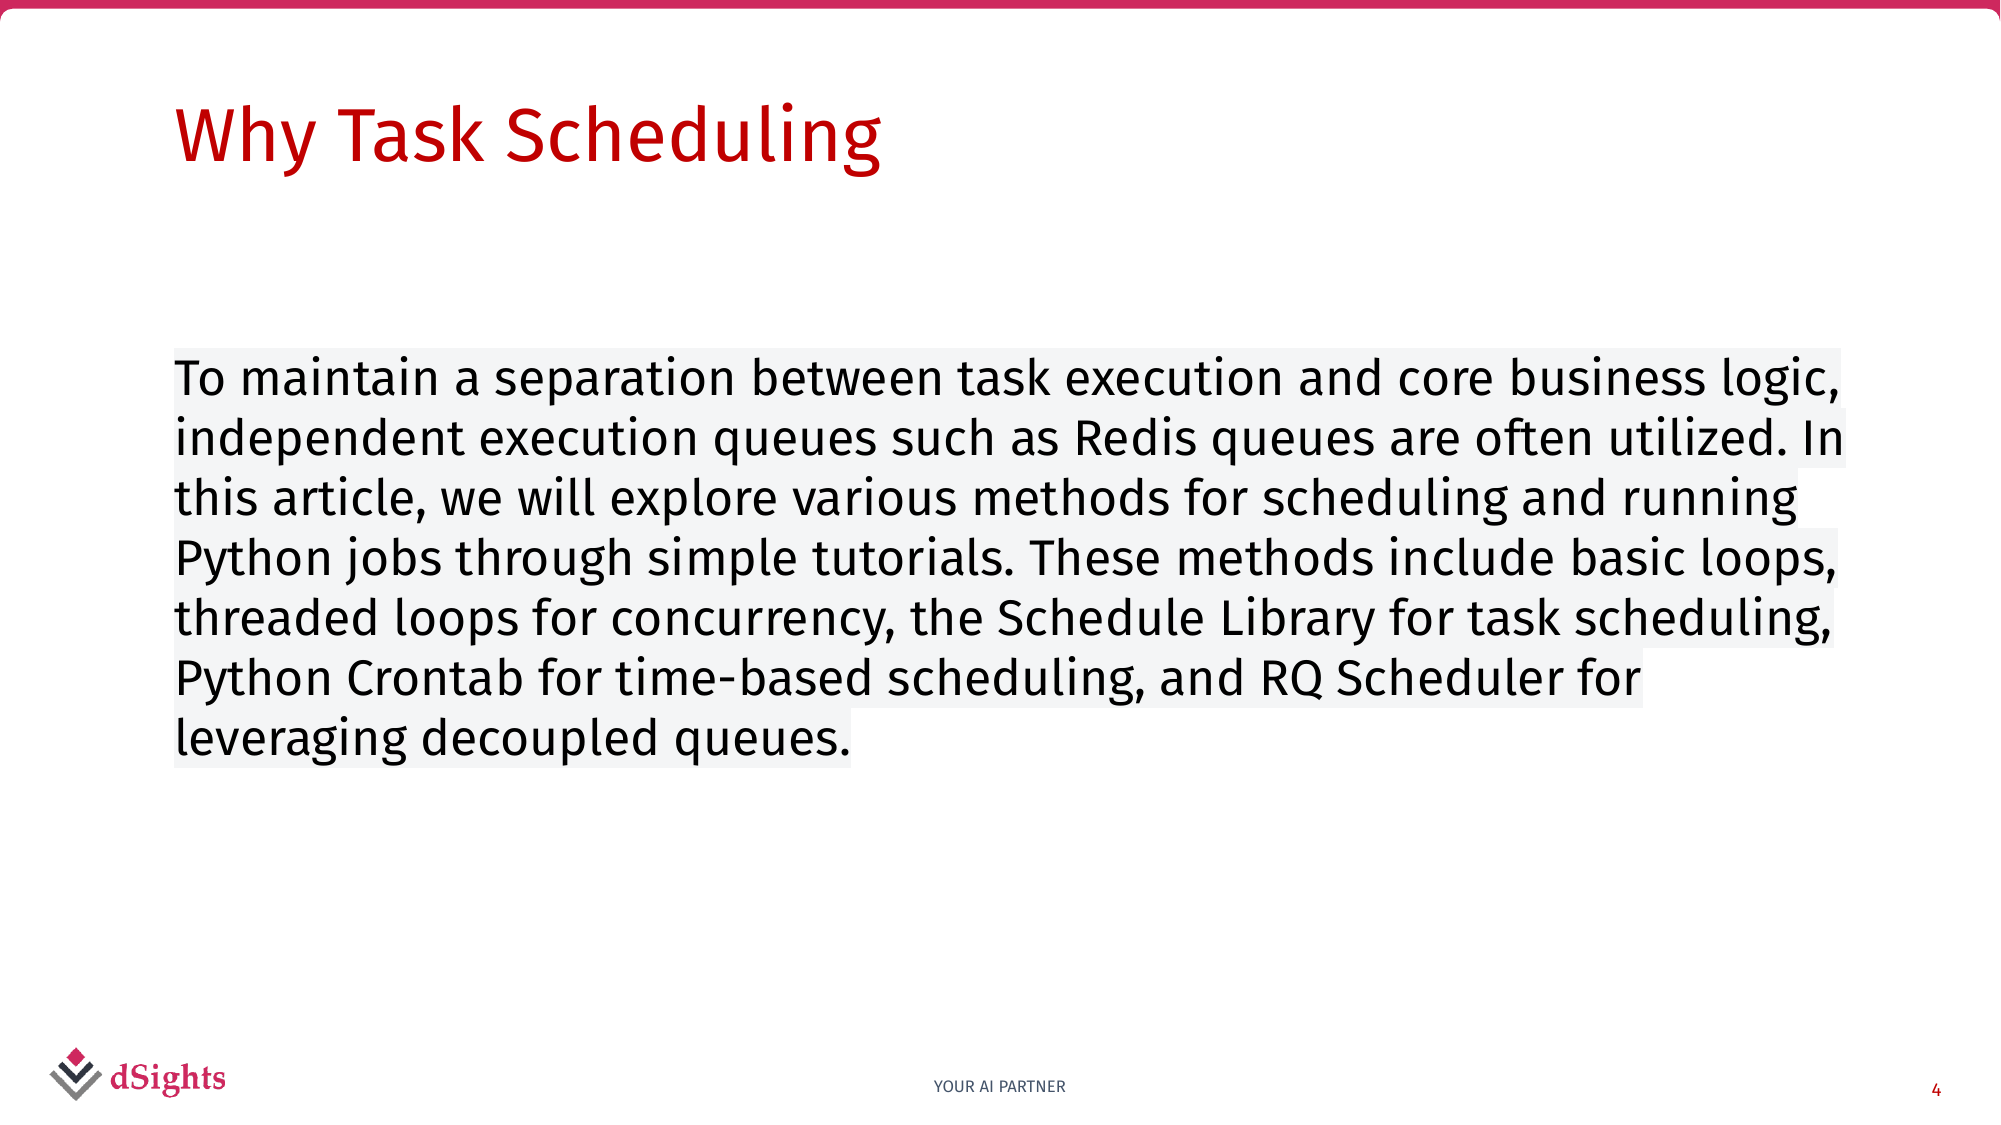

Why Task Scheduling
To maintain a separation between task execution and core business logic, independent execution queues such as Redis queues are often utilized. In this article, we will explore various methods for scheduling and running Python jobs through simple tutorials. These methods include basic loops, threaded loops for concurrency, the Schedule Library for task scheduling, Python Crontab for time-based scheduling, and RQ Scheduler for leveraging decoupled queues.
4